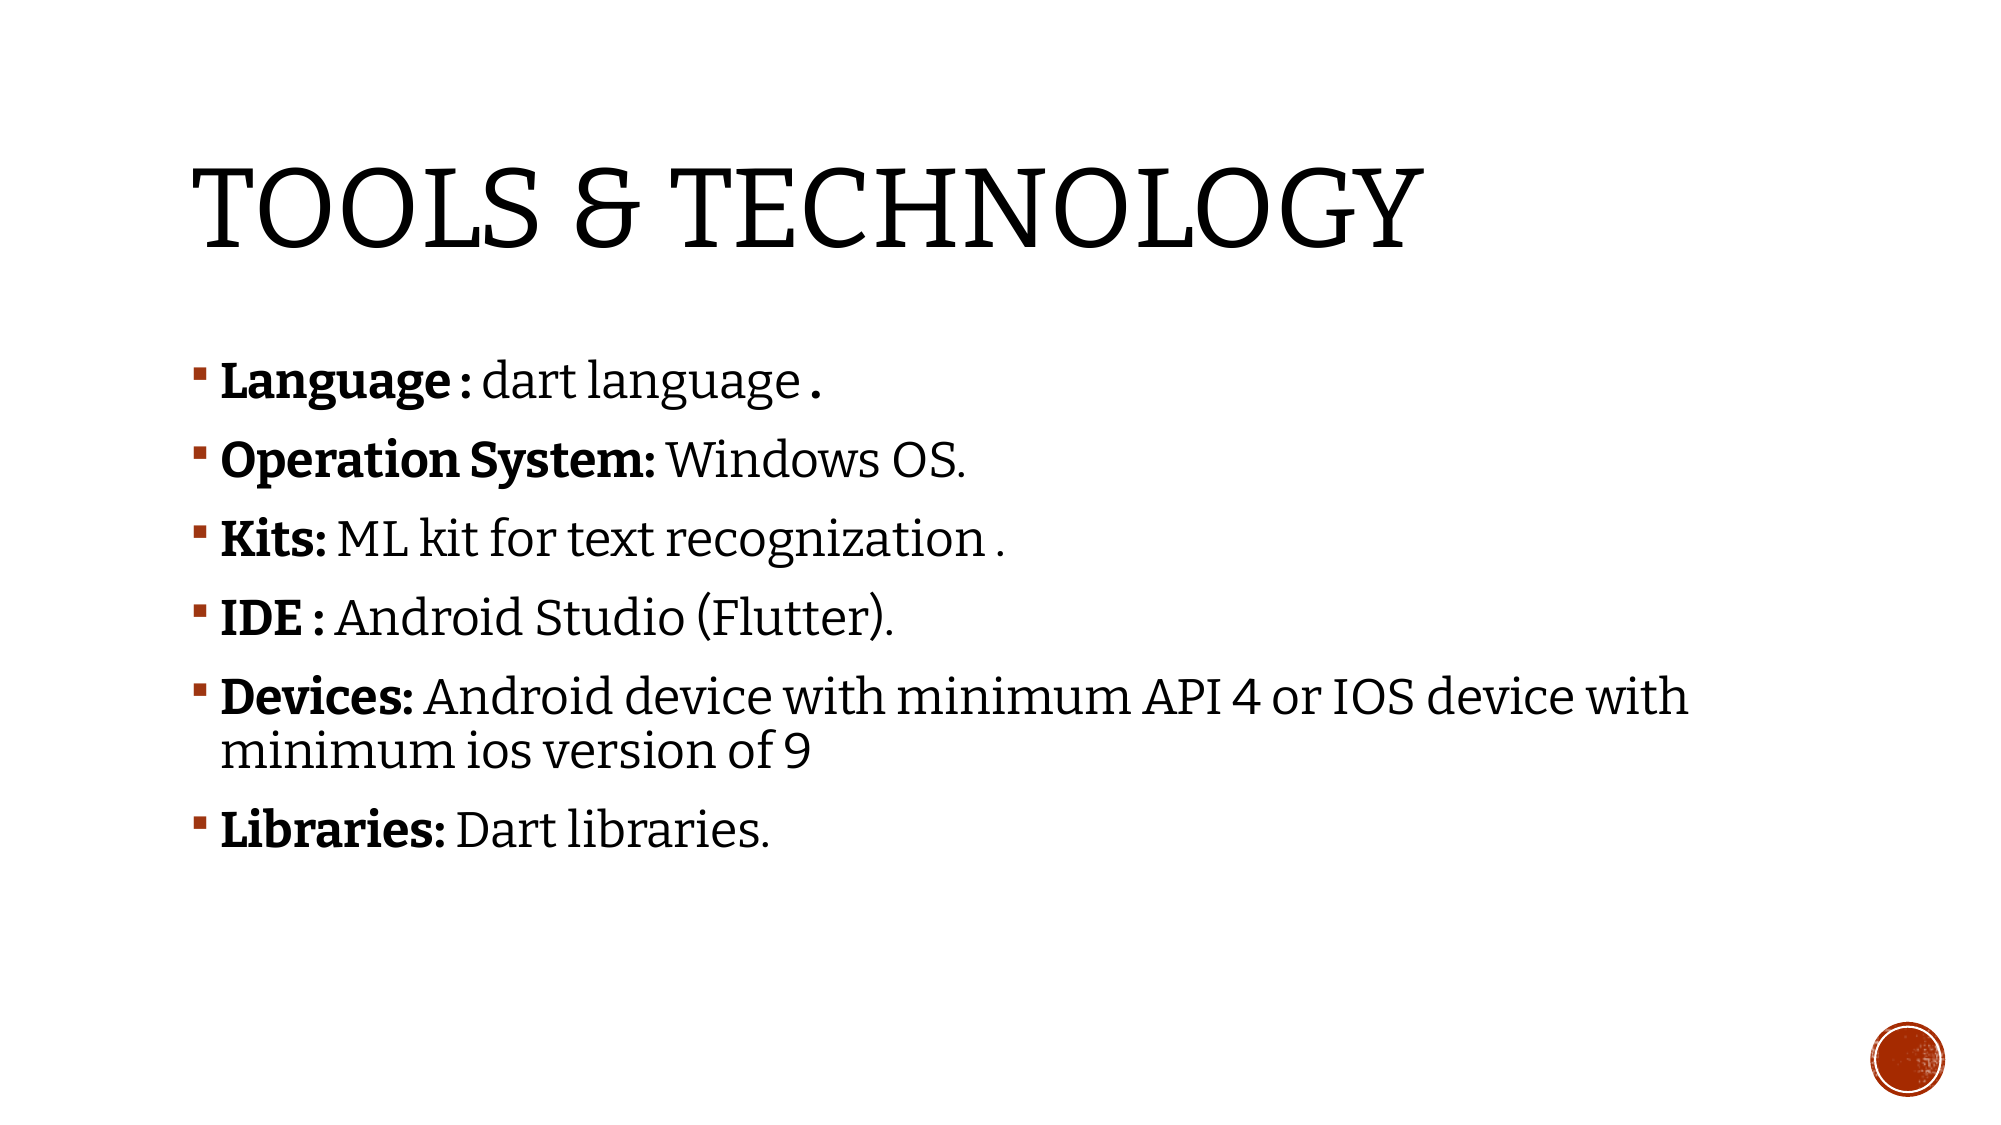

# Tools & Technology
Language : dart language .
Operation System: Windows OS.
Kits: ML kit for text recognization .
IDE : Android Studio (Flutter).
Devices: Android device with minimum API 4 or IOS device with minimum ios version of 9
Libraries: Dart libraries.